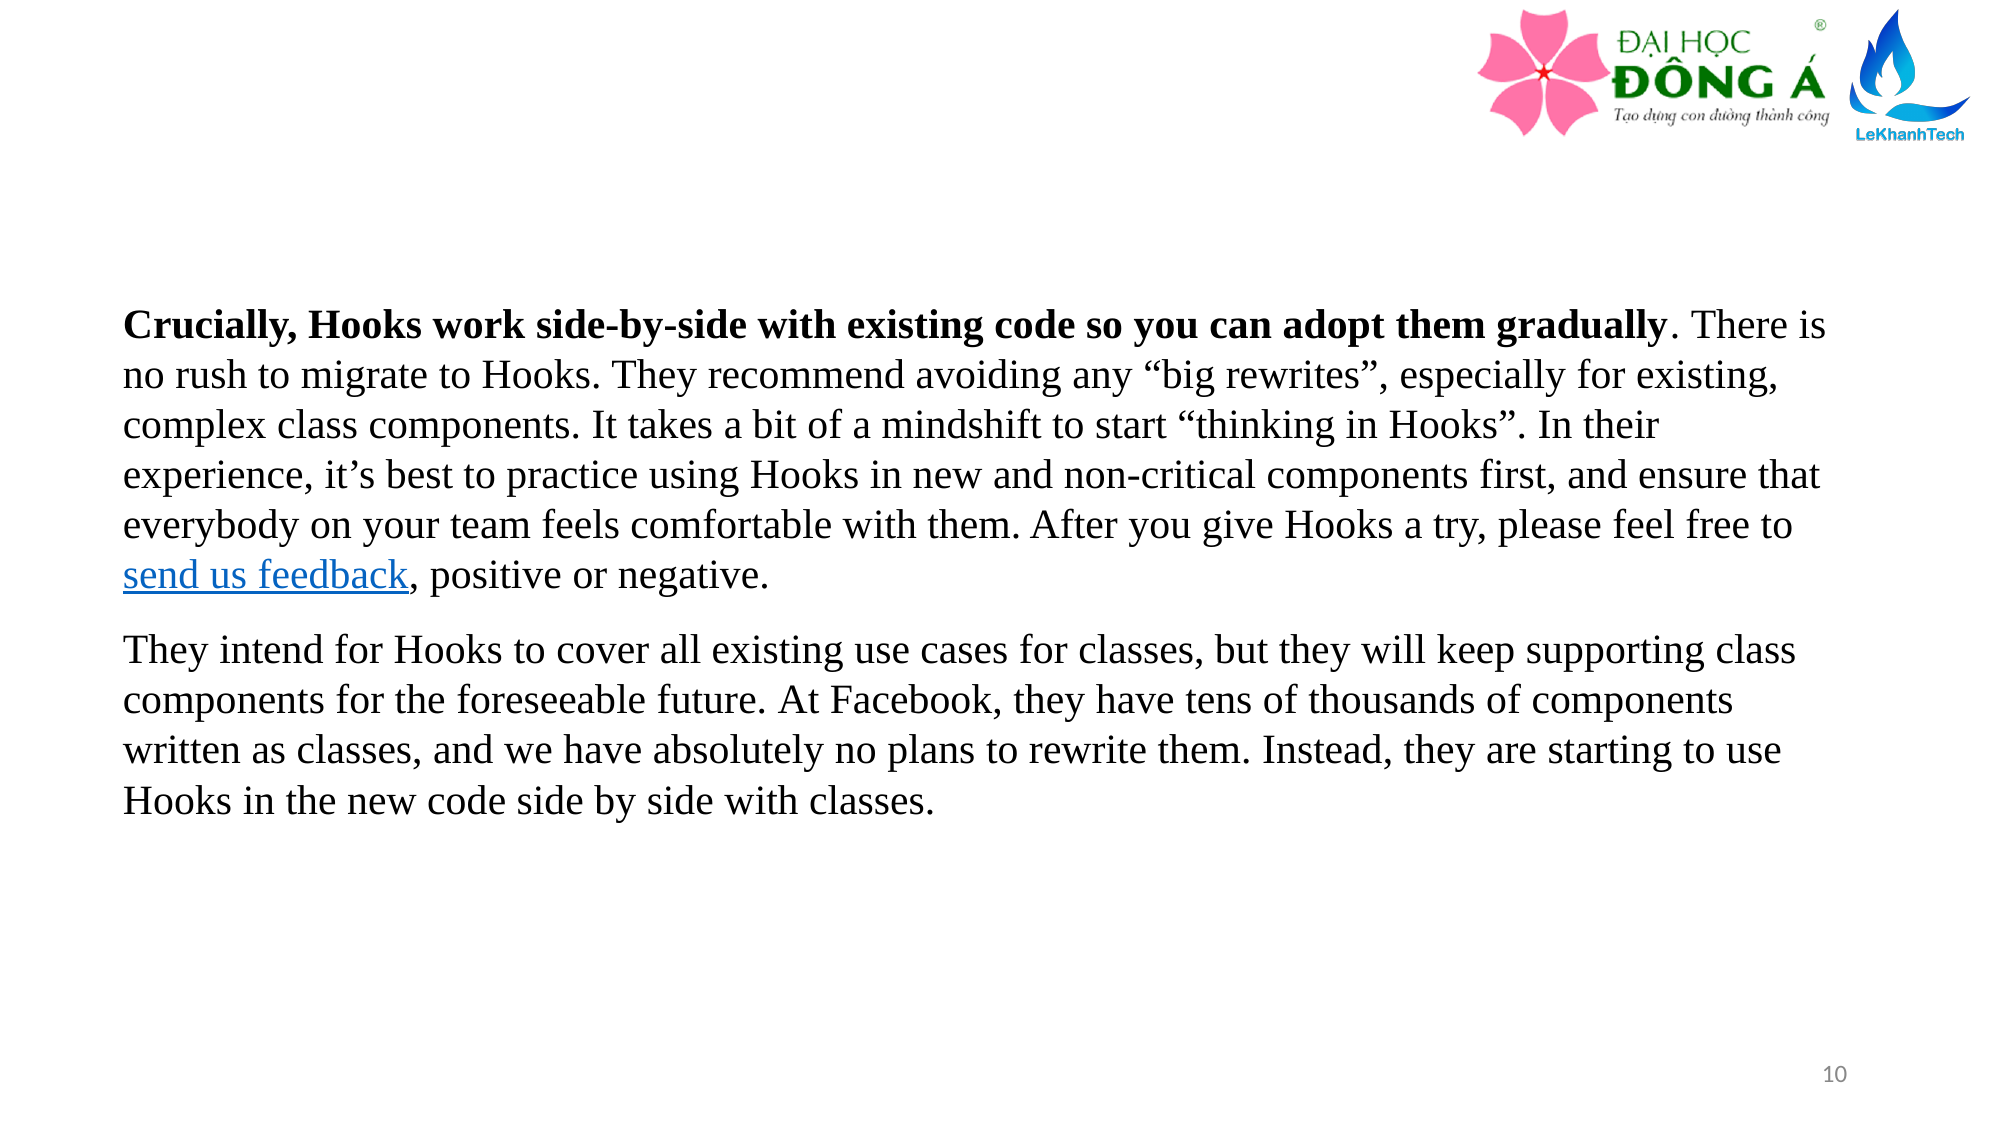

Crucially, Hooks work side-by-side with existing code so you can adopt them gradually. There is no rush to migrate to Hooks. They recommend avoiding any “big rewrites”, especially for existing, complex class components. It takes a bit of a mindshift to start “thinking in Hooks”. In their experience, it’s best to practice using Hooks in new and non-critical components first, and ensure that everybody on your team feels comfortable with them. After you give Hooks a try, please feel free to send us feedback, positive or negative.
They intend for Hooks to cover all existing use cases for classes, but they will keep supporting class components for the foreseeable future. At Facebook, they have tens of thousands of components written as classes, and we have absolutely no plans to rewrite them. Instead, they are starting to use Hooks in the new code side by side with classes.
10